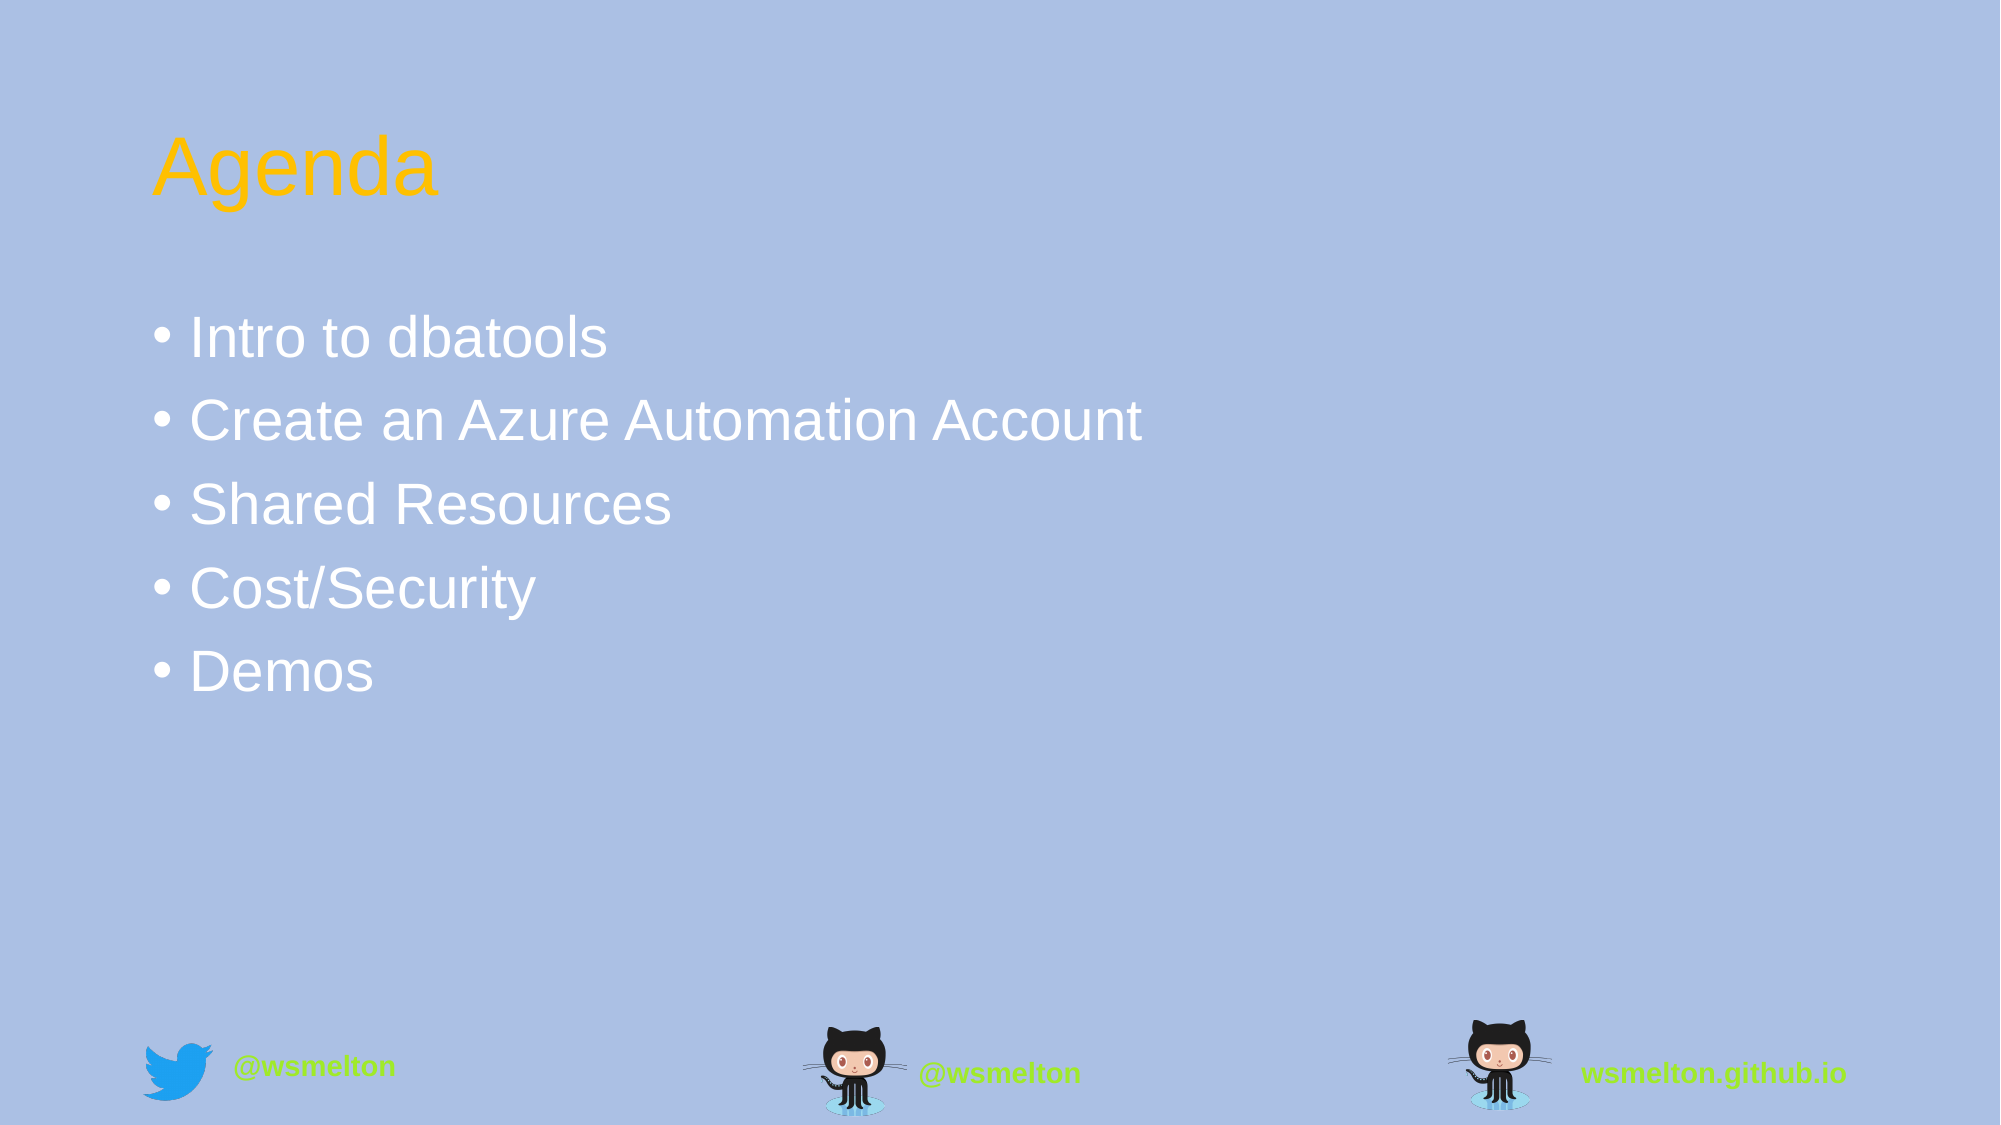

# Agenda
Intro to dbatools
Create an Azure Automation Account
Shared Resources
Cost/Security
Demos